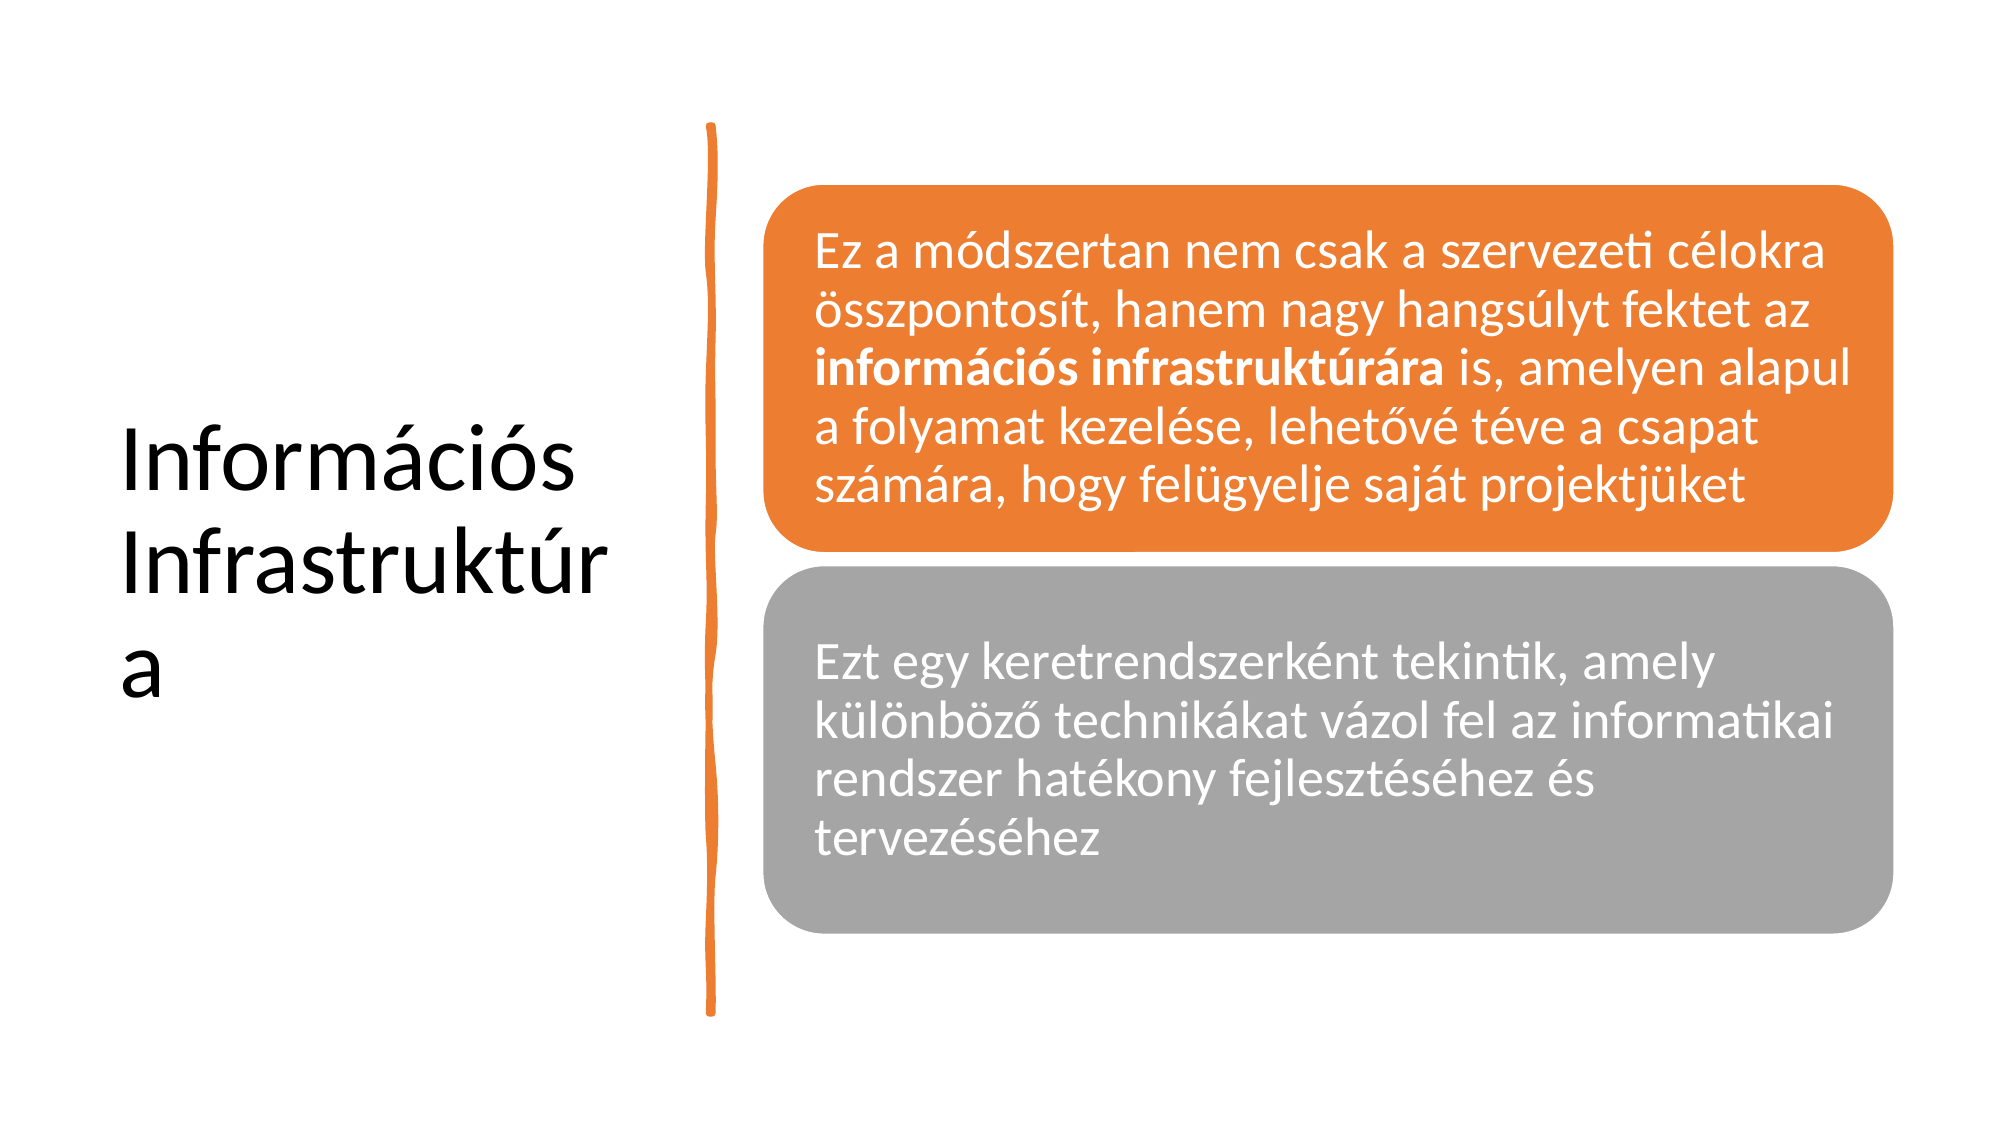

Ez a módszertan nem csak a szervezeti célokra összpontosít, hanem nagy hangsúlyt fektet az információs infrastruktúrára is, amelyen alapul a folyamat kezelése, lehetővé téve a csapat számára, hogy felügyelje saját projektjüket
Ezt egy keretrendszerként tekintik, amely különböző technikákat vázol fel az informatikai rendszer hatékony fejlesztéséhez és tervezéséhez
# Információs Infrastruktúra